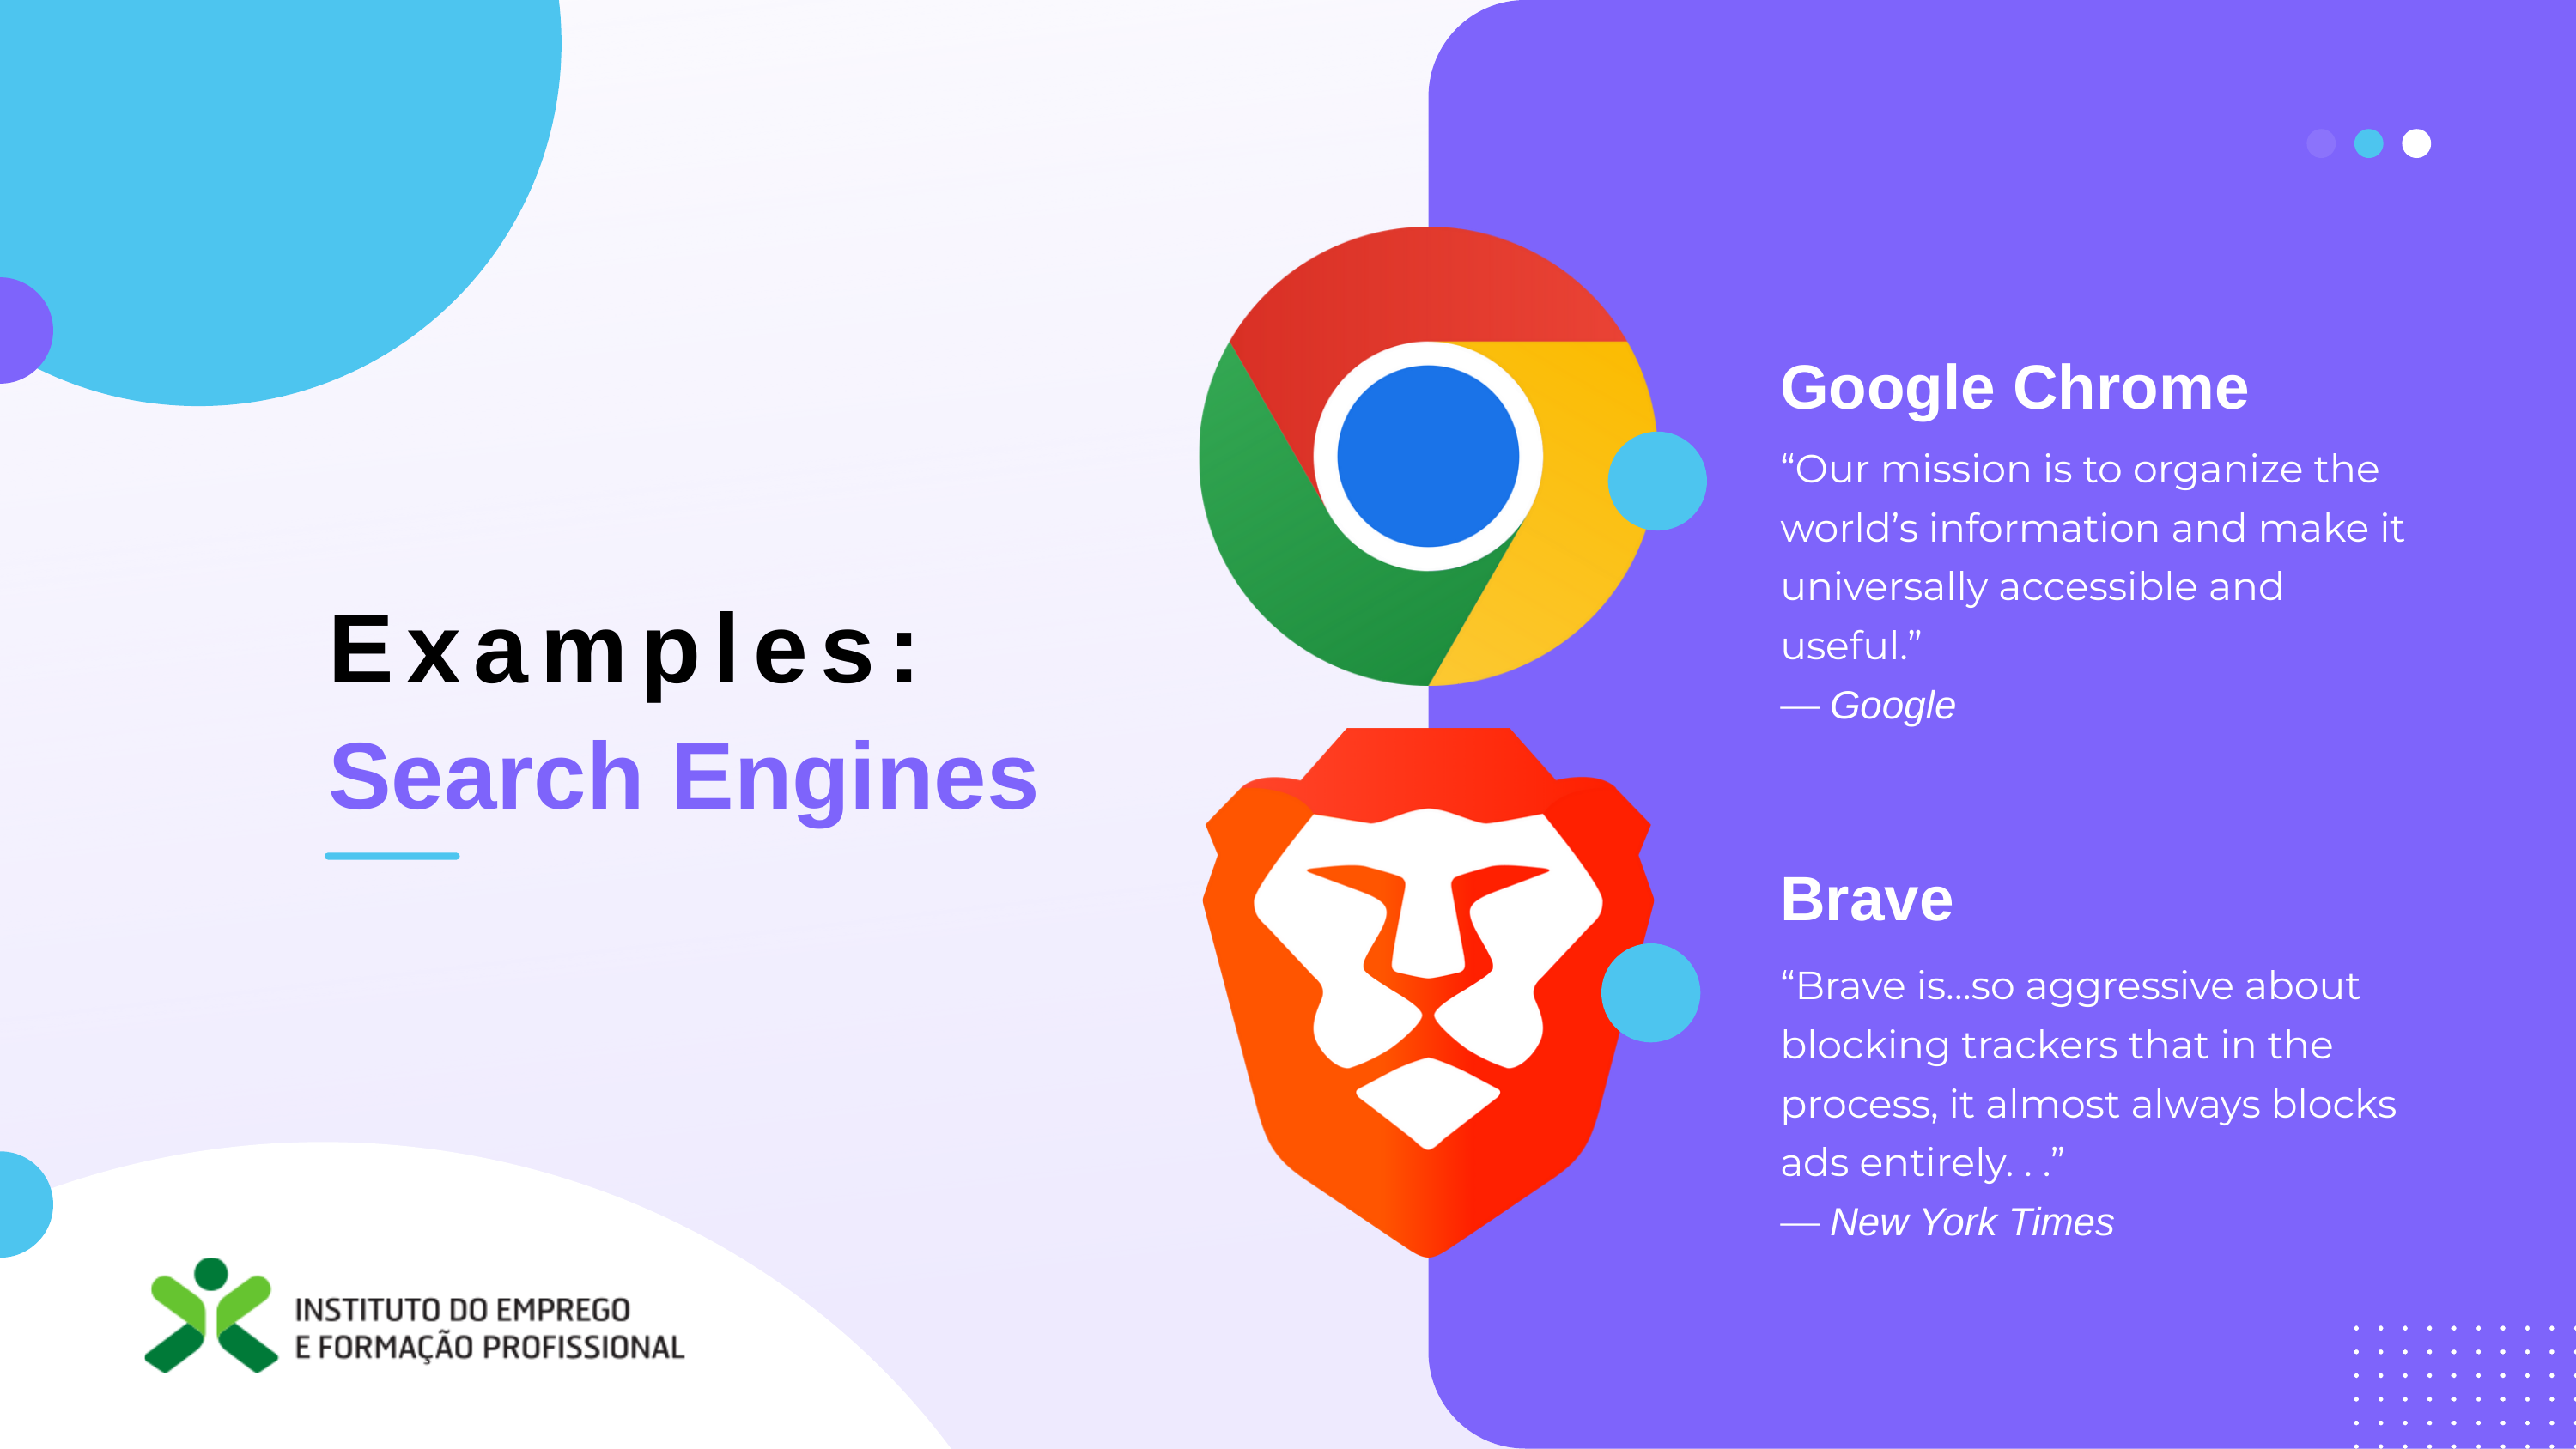

Google Chrome

“Our mission is to organize the world’s information and make it universally accessible and useful.”
— Google
Examples:
Search Engines

Brave

“Brave is…so aggressive about blocking trackers that in the process, it almost always blocks ads entirely. . .”
— New York Times